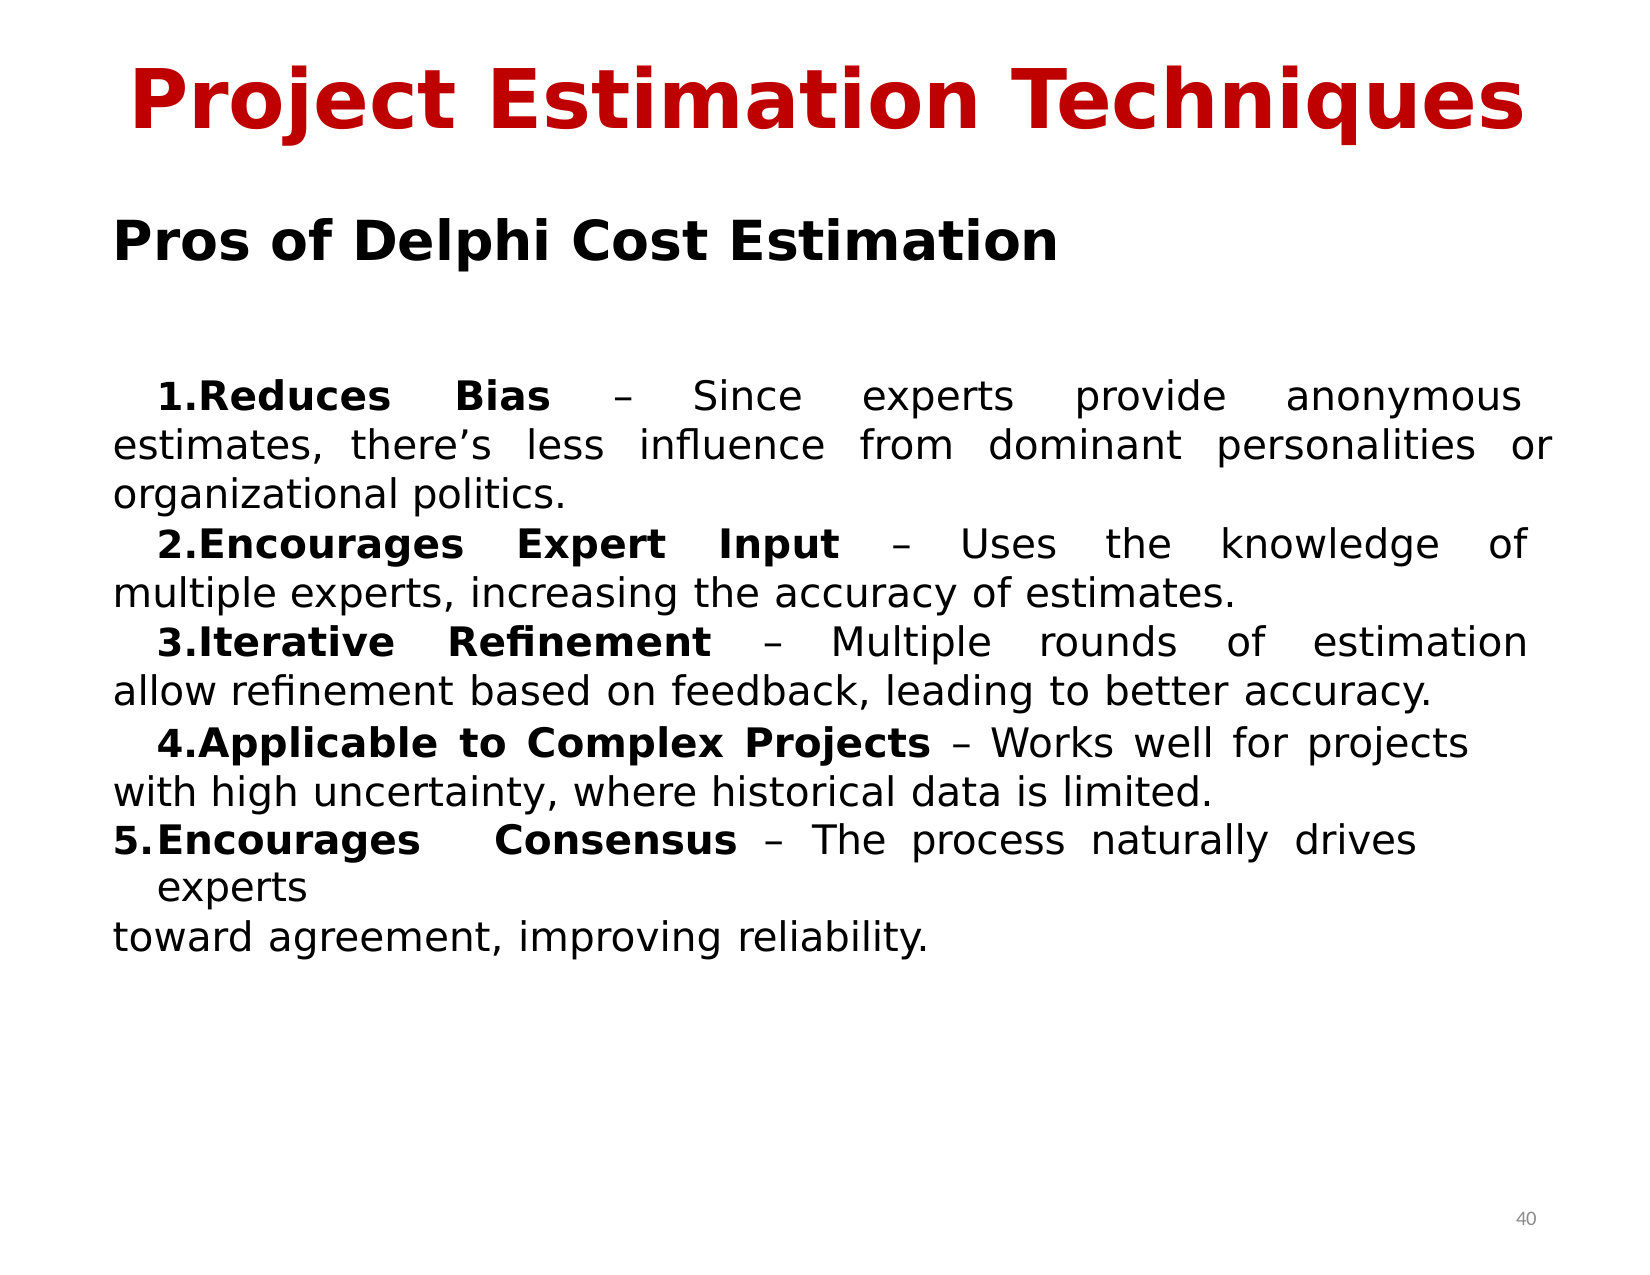

# Project Estimation Techniques
Pros of Delphi Cost Estimation

Reduces  Bias  –  Since  experts  provide  anonymous  estimates, there’s less influence from dominant personalities or organizational politics.
Encourages  Expert  Input  –  Uses  the  knowledge  of  multiple experts, increasing the accuracy of estimates.
Iterative  Refinement  –  Multiple  rounds  of  estimation  allow refinement based on feedback, leading to better accuracy.
Applicable to Complex Projects – Works well for projects with high uncertainty, where historical data is limited.
Encourages	Consensus	–	The	process	naturally	drives	experts
toward agreement, improving reliability.
40